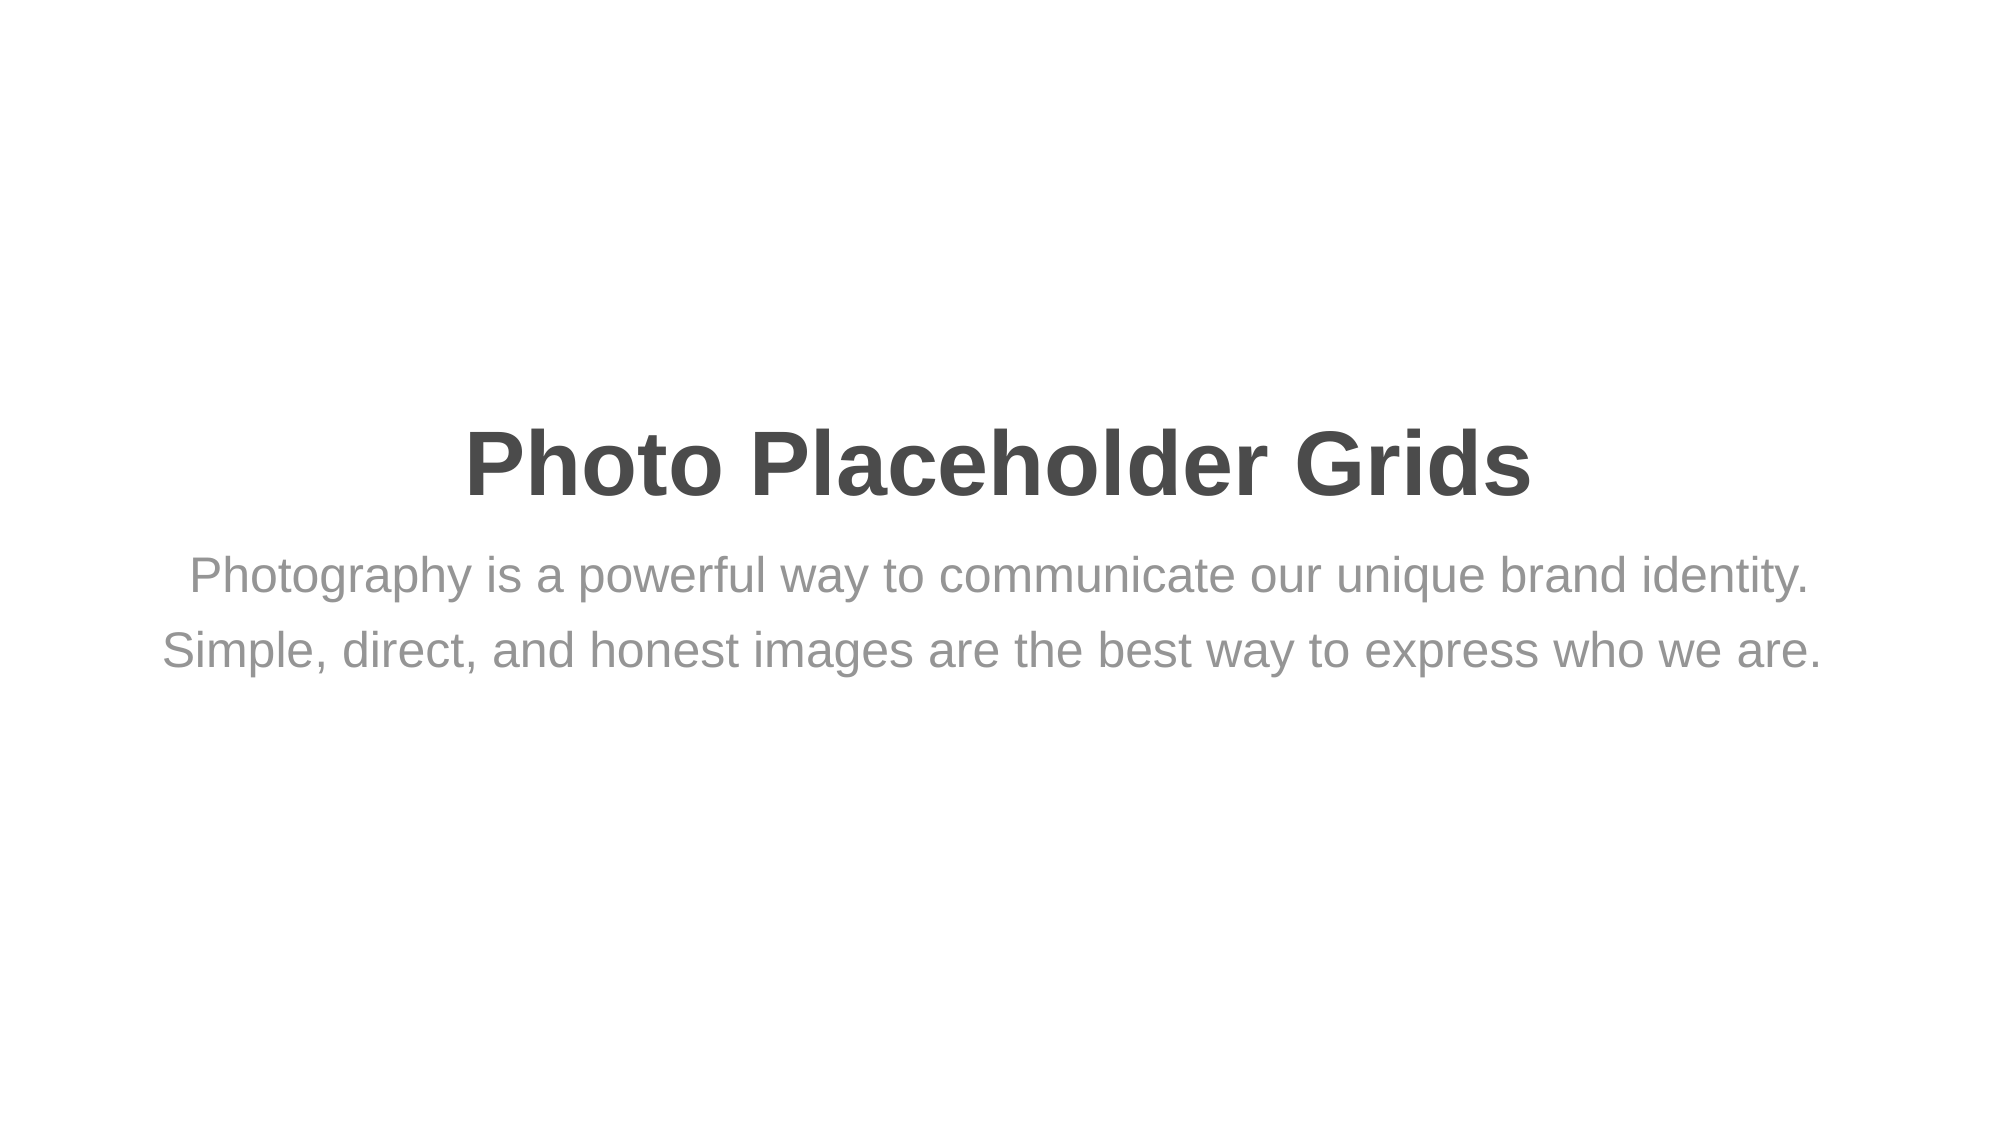

# Photo Placeholder Grids
Photography is a powerful way to communicate our unique brand identity.
Simple, direct, and honest images are the best way to express who we are.